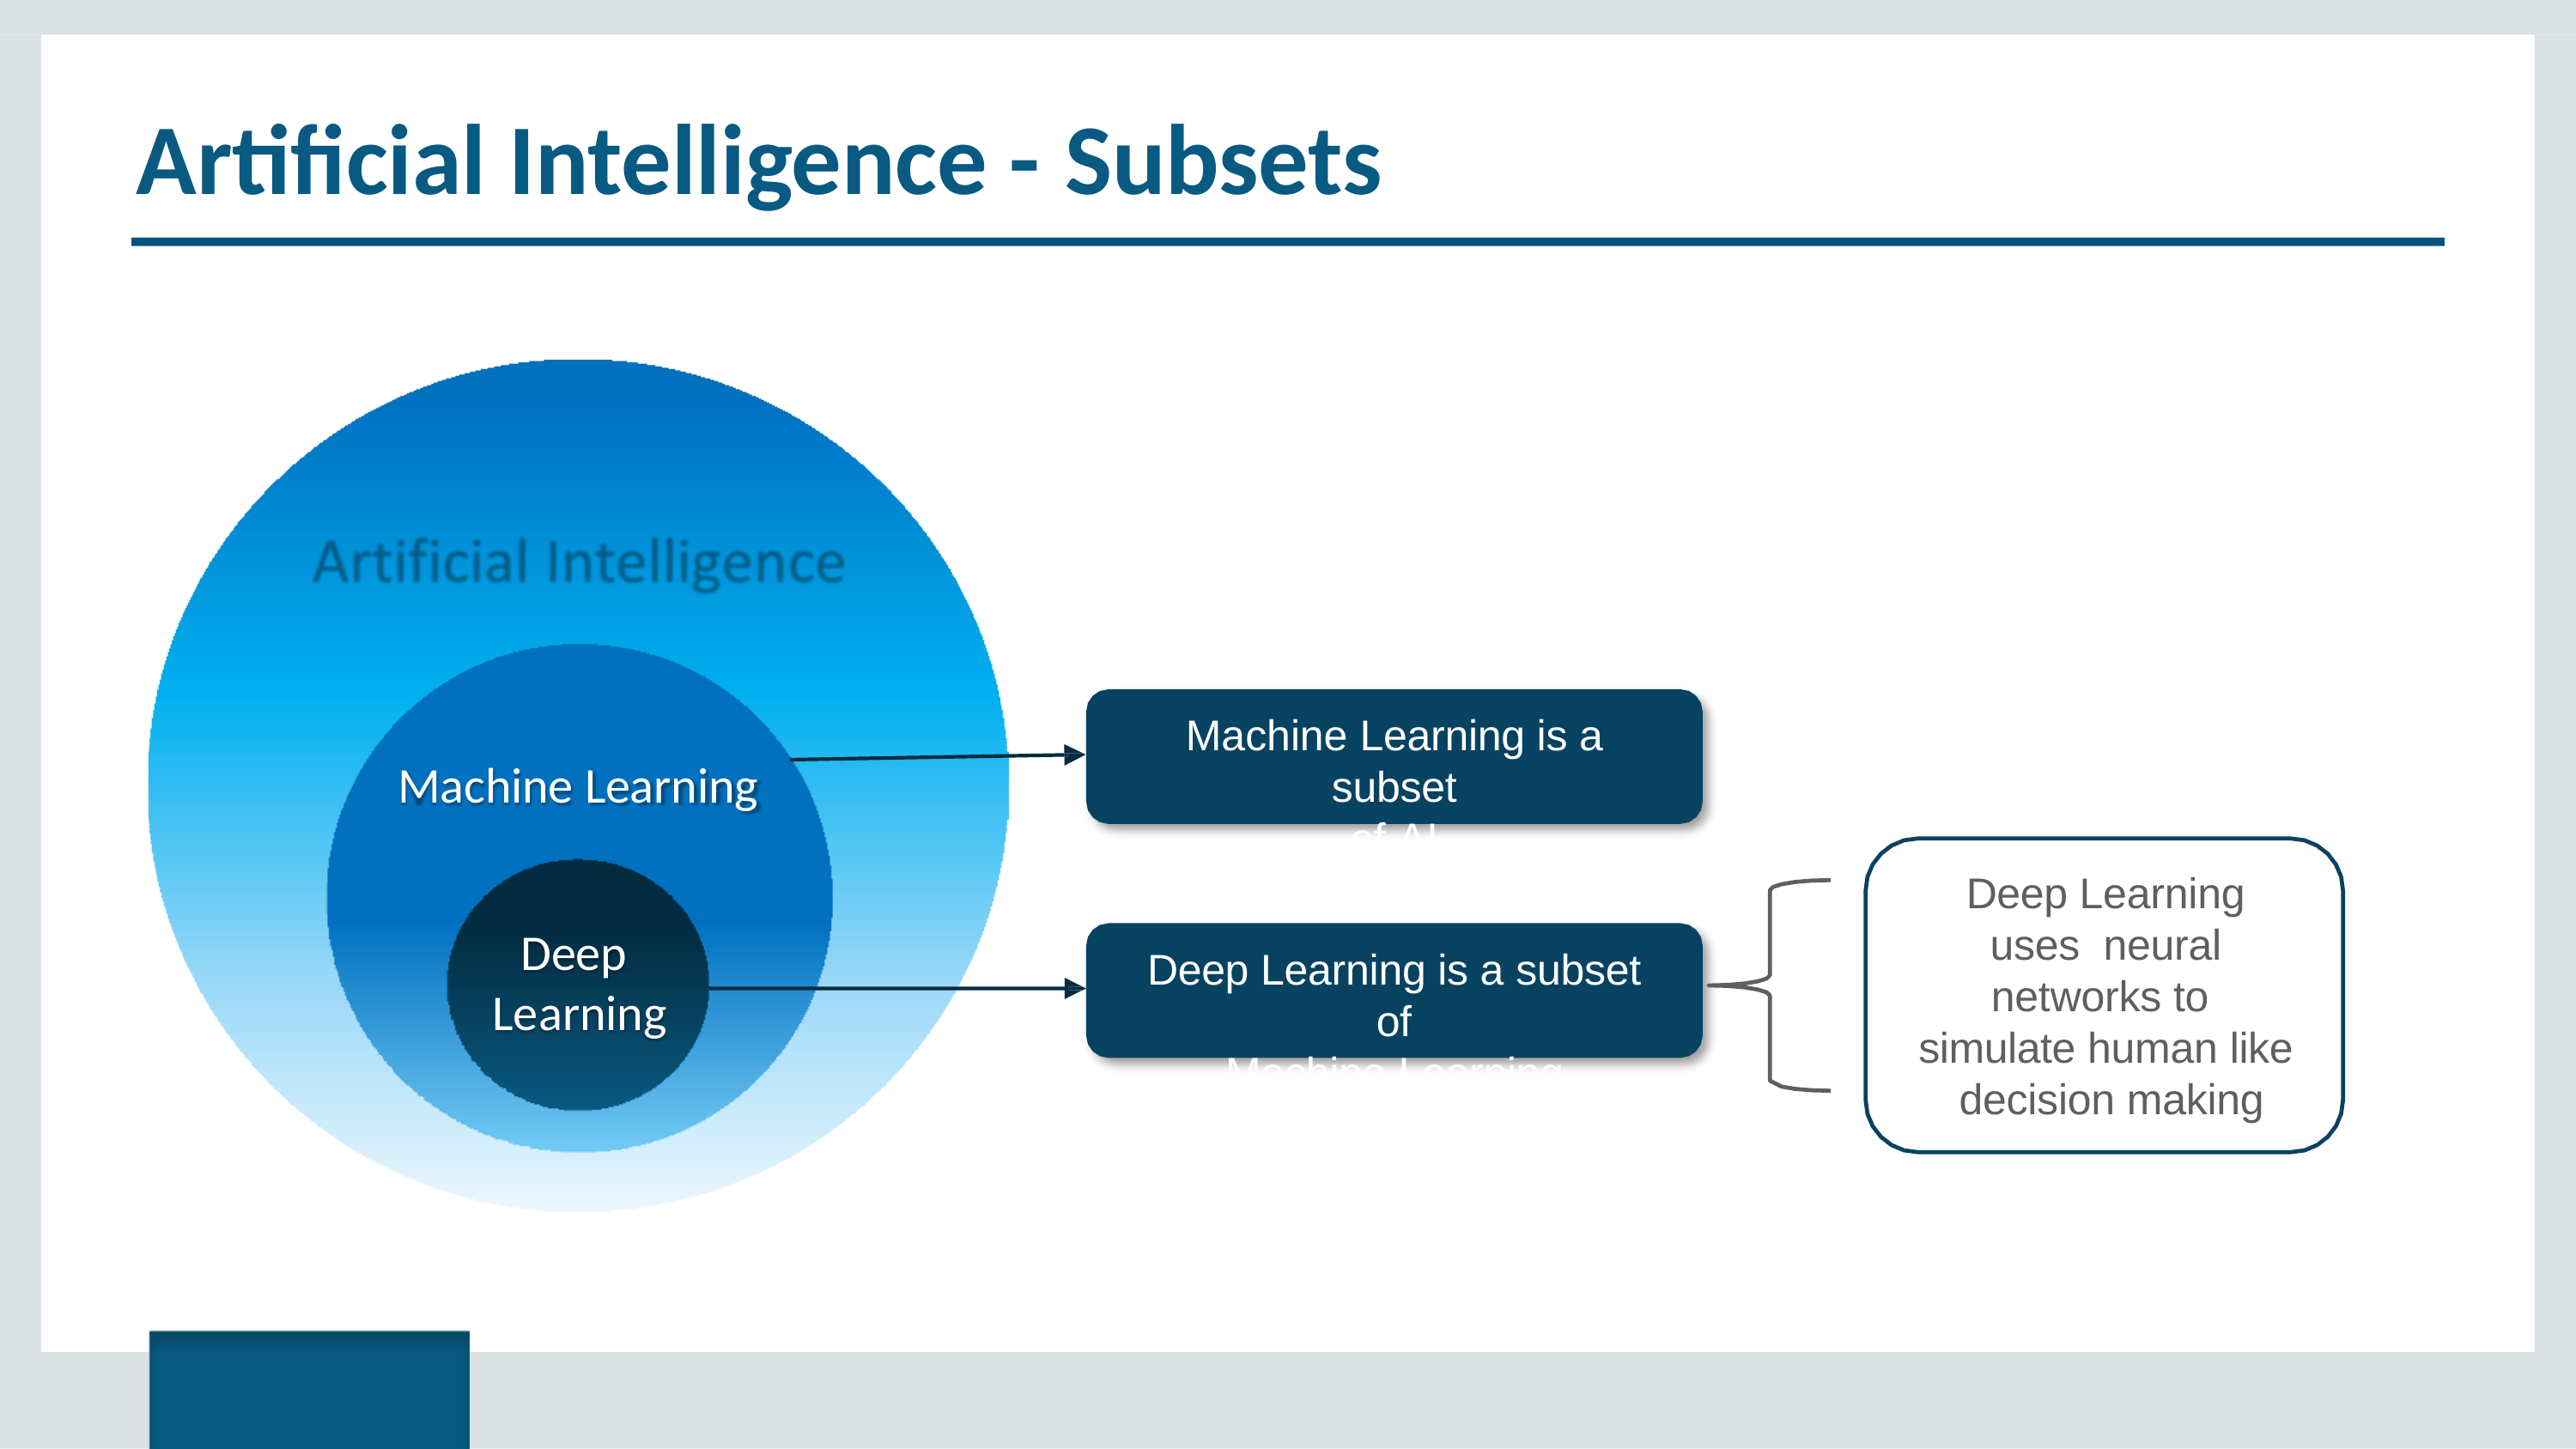

# Artificial Intelligence - Subsets

Machine Learning is a subset
of AI

Machine Learning

Deep Learning uses  neural networks to  simulate human like  decision making

Deep  Learning

Deep Learning is a subset of
Machine Learning